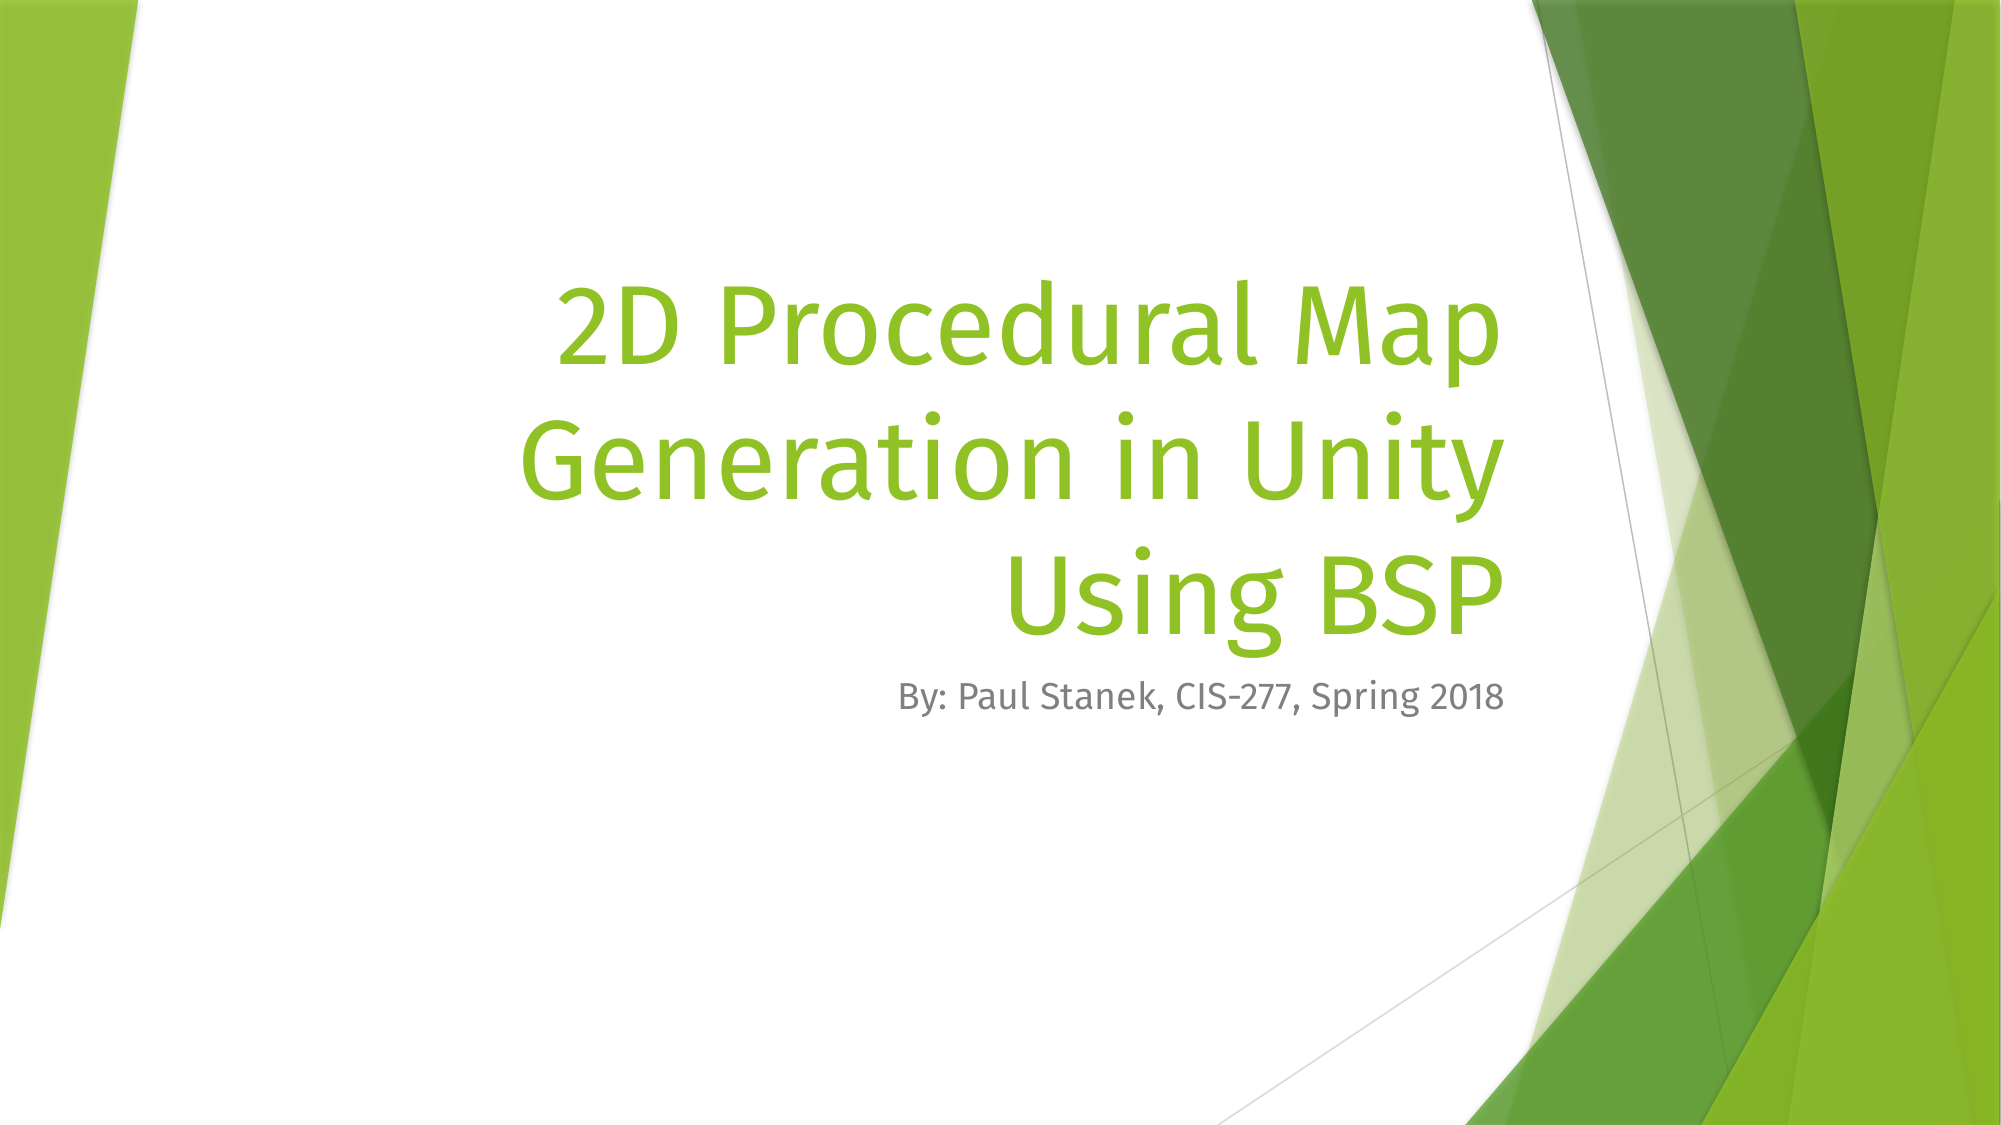

# 2D Procedural Map Generation in Unity Using BSP
By: Paul Stanek, CIS-277, Spring 2018